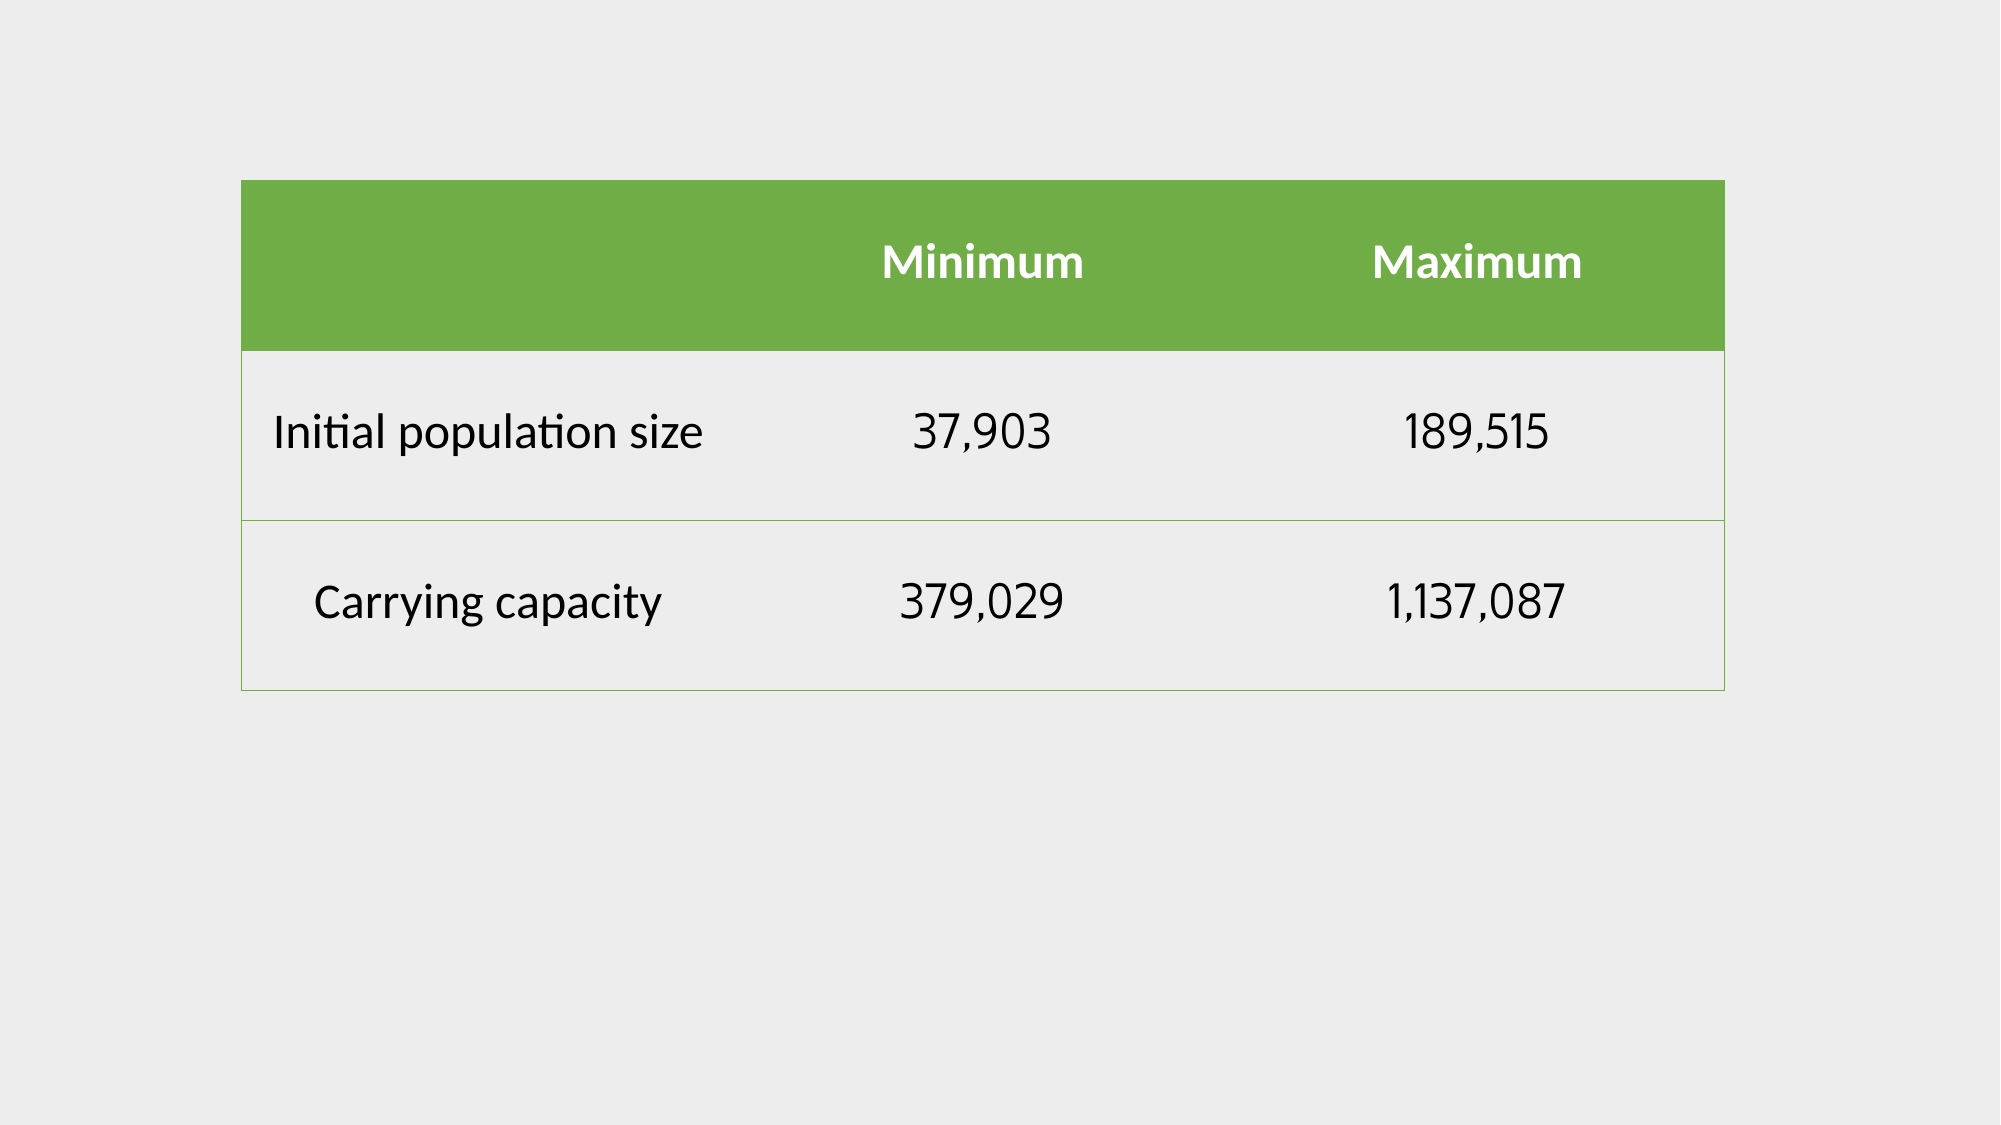

|  | Minimum | Maximum |
| --- | --- | --- |
| Initial population size | 37,903 | 189,515 |
| Carrying capacity | 379,029 | 1,137,087 |